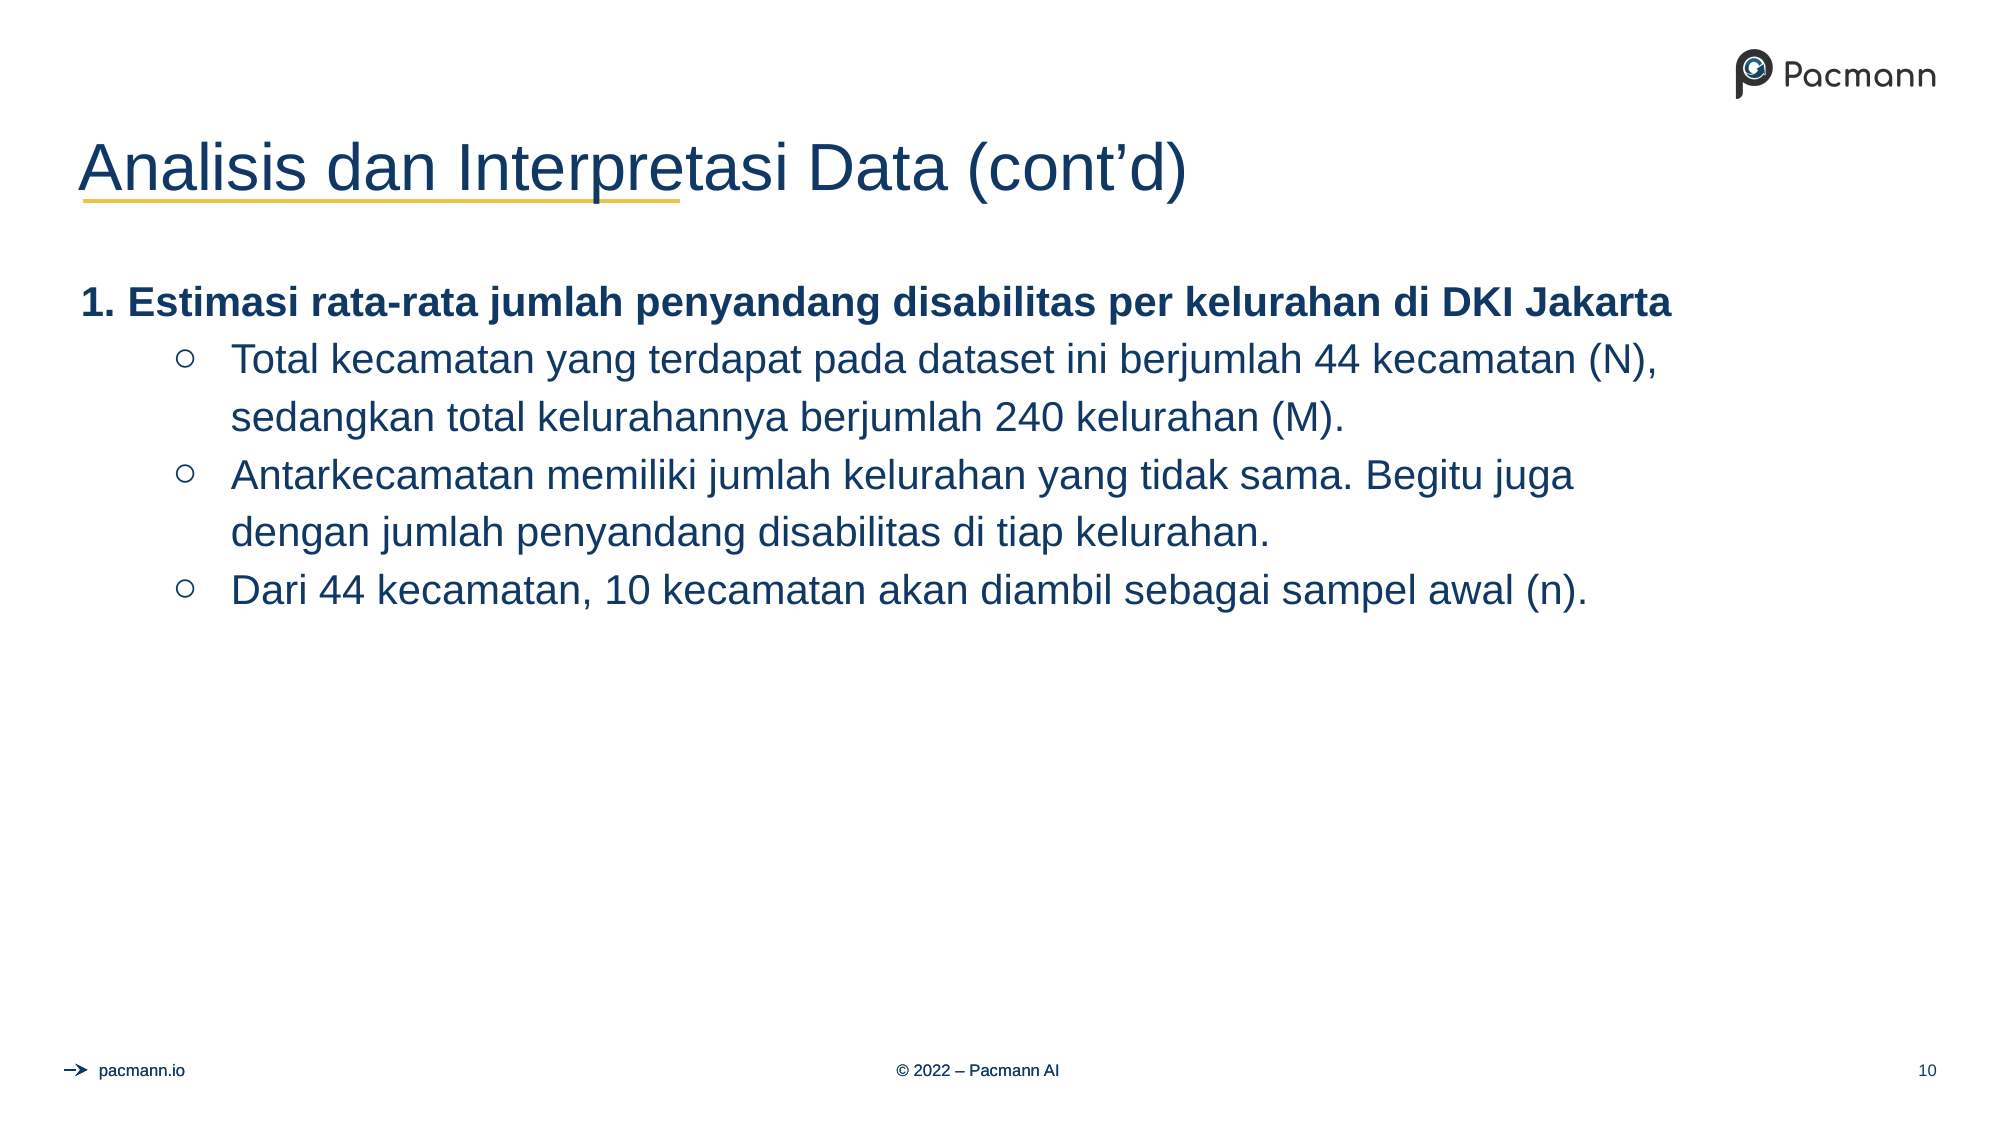

# Analisis dan Interpretasi Data (cont’d)
Estimasi rata-rata jumlah penyandang disabilitas per kelurahan di DKI Jakarta
Total kecamatan yang terdapat pada dataset ini berjumlah 44 kecamatan (N), sedangkan total kelurahannya berjumlah 240 kelurahan (M).
Antarkecamatan memiliki jumlah kelurahan yang tidak sama. Begitu juga dengan jumlah penyandang disabilitas di tiap kelurahan.
Dari 44 kecamatan, 10 kecamatan akan diambil sebagai sampel awal (n).